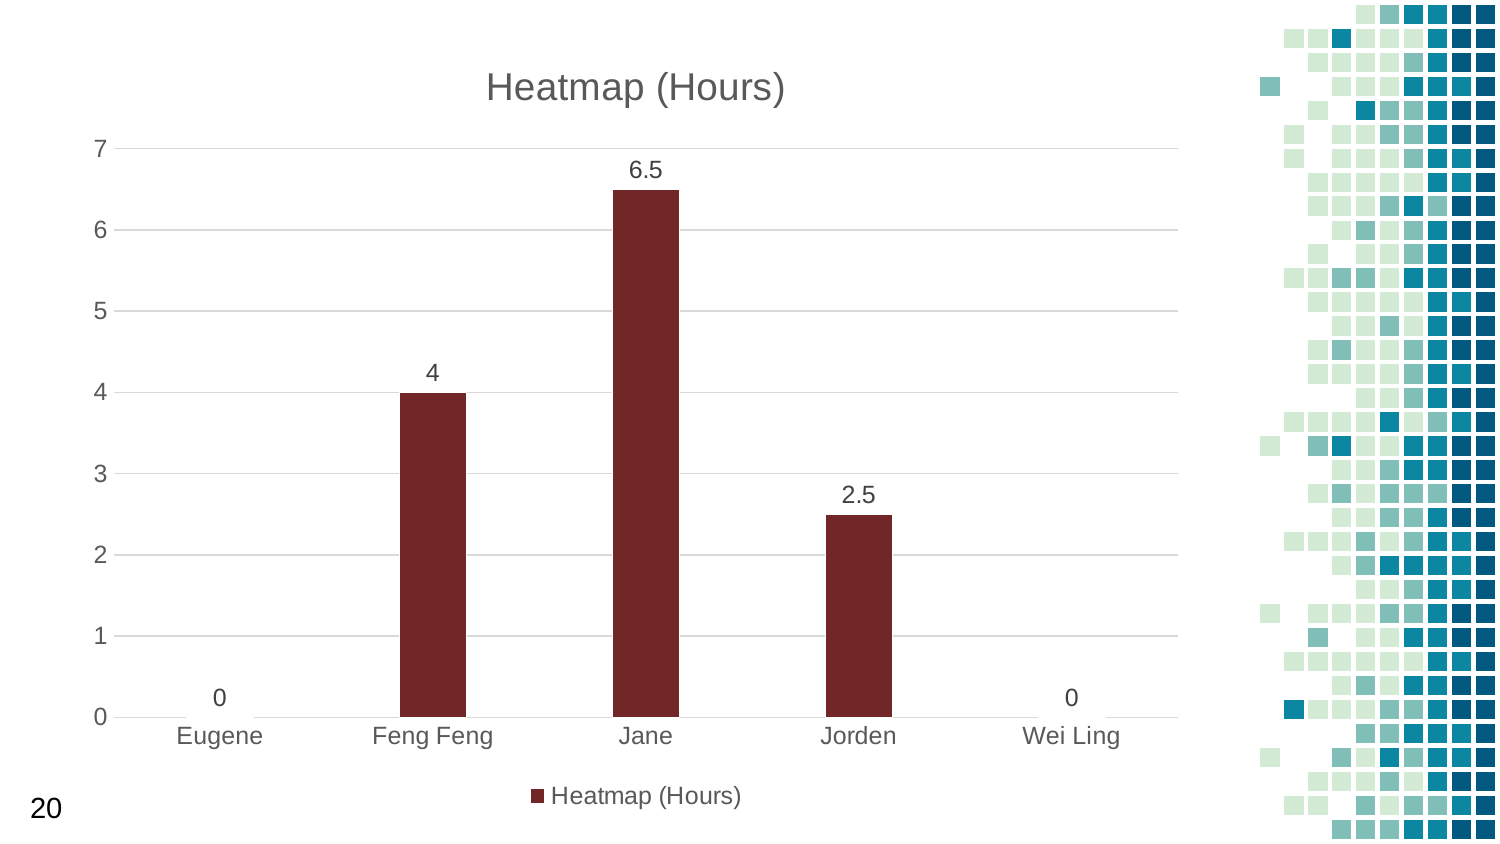

### Chart:

| Category | Heatmap (Hours) |
|---|---|
| Eugene | 0.0 |
| Feng Feng | 4.0 |
| Jane | 6.5 |
| Jorden | 2.5 |
| Wei Ling | 0.0 |
20